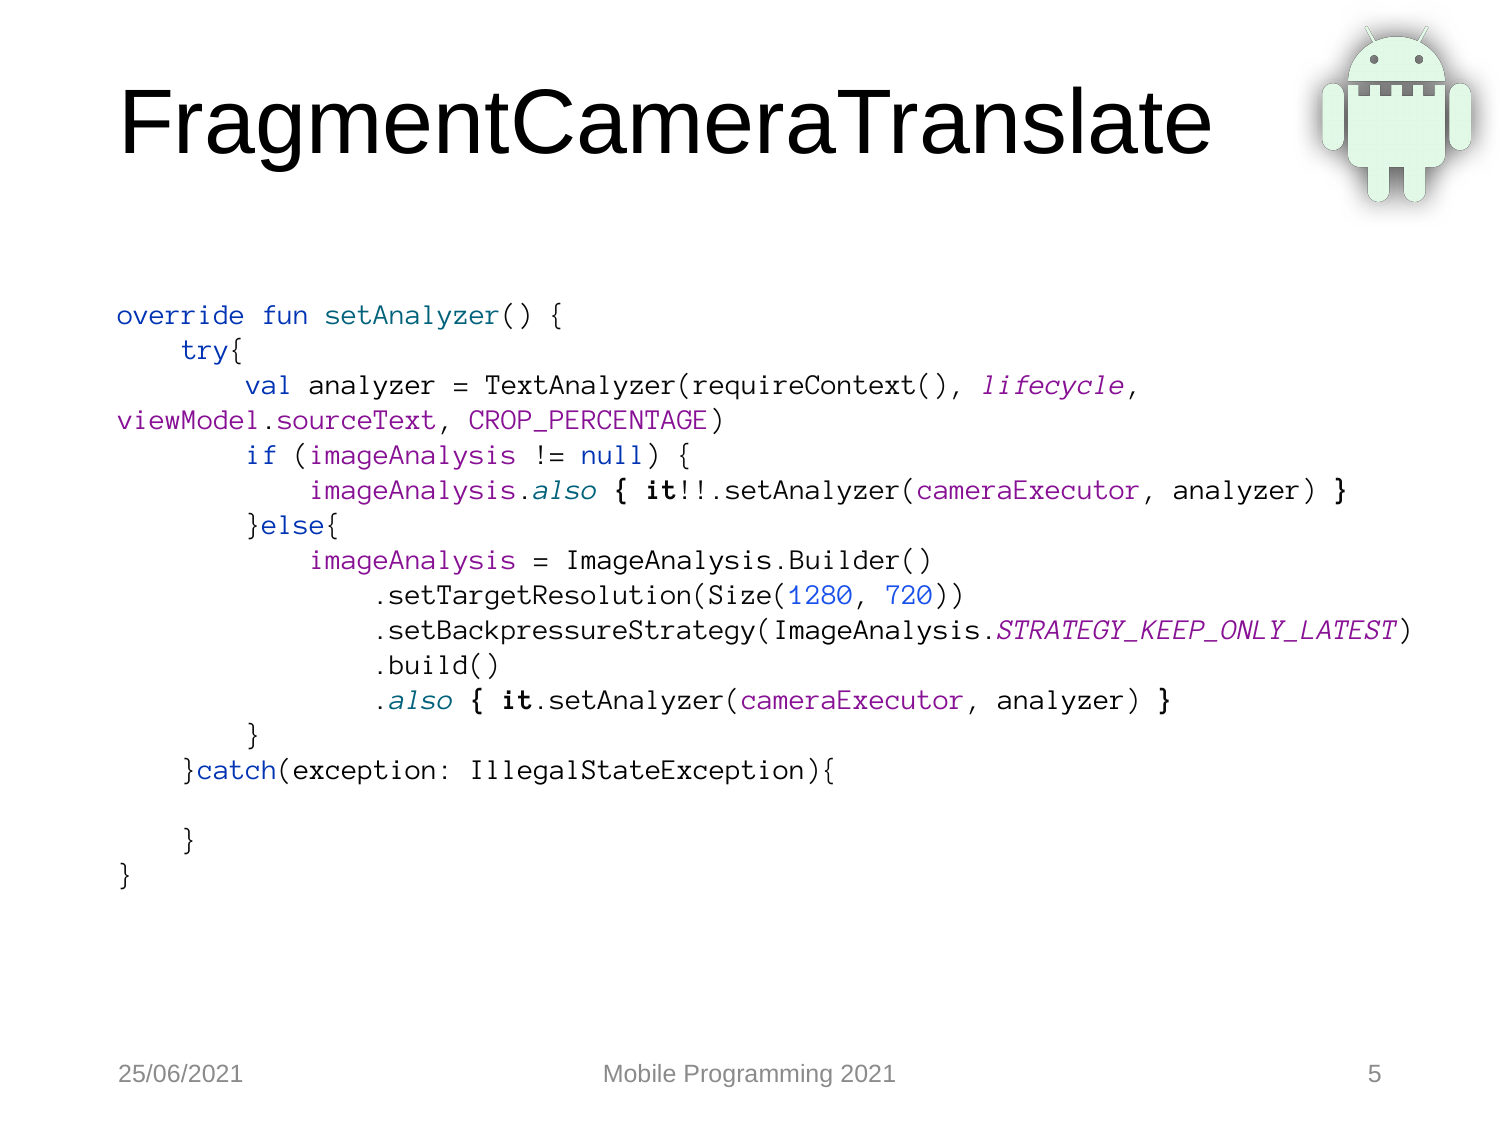

# FragmentCameraTranslate
override fun setAnalyzer() {
    try{
        val analyzer = TextAnalyzer(requireContext(), lifecycle, viewModel.sourceText, CROP_PERCENTAGE)
        if (imageAnalysis != null) {
            imageAnalysis.also { it!!.setAnalyzer(cameraExecutor, analyzer) }
        }else{
            imageAnalysis = ImageAnalysis.Builder()
                .setTargetResolution(Size(1280, 720))
                .setBackpressureStrategy(ImageAnalysis.STRATEGY_KEEP_ONLY_LATEST)
                .build()
                .also { it.setAnalyzer(cameraExecutor, analyzer) }
        }
    }catch(exception: IllegalStateException){
    }
}
25/06/2021
Mobile Programming 2021
5